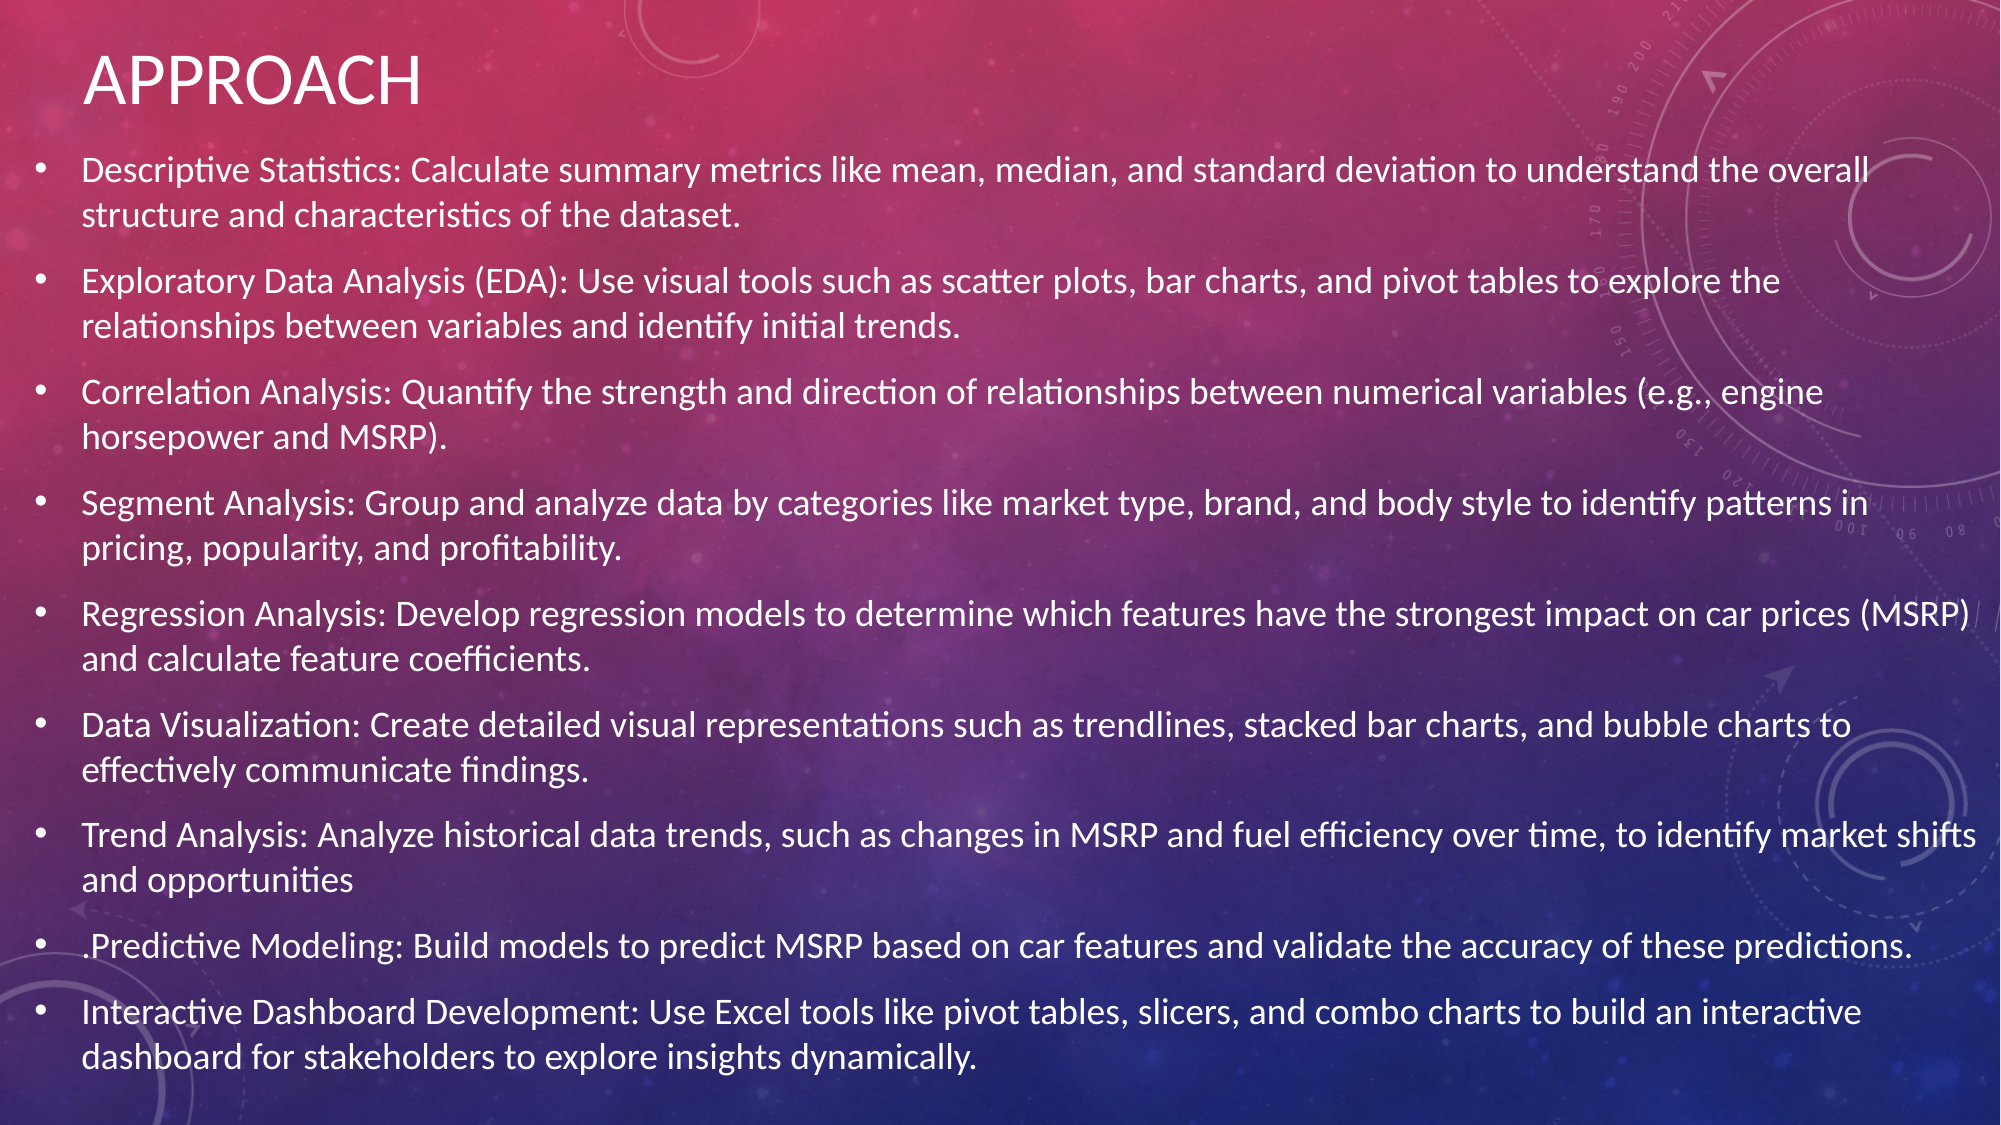

# APPROACH
Descriptive Statistics: Calculate summary metrics like mean, median, and standard deviation to understand the overall structure and characteristics of the dataset.
Exploratory Data Analysis (EDA): Use visual tools such as scatter plots, bar charts, and pivot tables to explore the relationships between variables and identify initial trends.
Correlation Analysis: Quantify the strength and direction of relationships between numerical variables (e.g., engine horsepower and MSRP).
Segment Analysis: Group and analyze data by categories like market type, brand, and body style to identify patterns in pricing, popularity, and profitability.
Regression Analysis: Develop regression models to determine which features have the strongest impact on car prices (MSRP) and calculate feature coefficients.
Data Visualization: Create detailed visual representations such as trendlines, stacked bar charts, and bubble charts to effectively communicate findings.
Trend Analysis: Analyze historical data trends, such as changes in MSRP and fuel efficiency over time, to identify market shifts and opportunities
.Predictive Modeling: Build models to predict MSRP based on car features and validate the accuracy of these predictions.
Interactive Dashboard Development: Use Excel tools like pivot tables, slicers, and combo charts to build an interactive dashboard for stakeholders to explore insights dynamically.